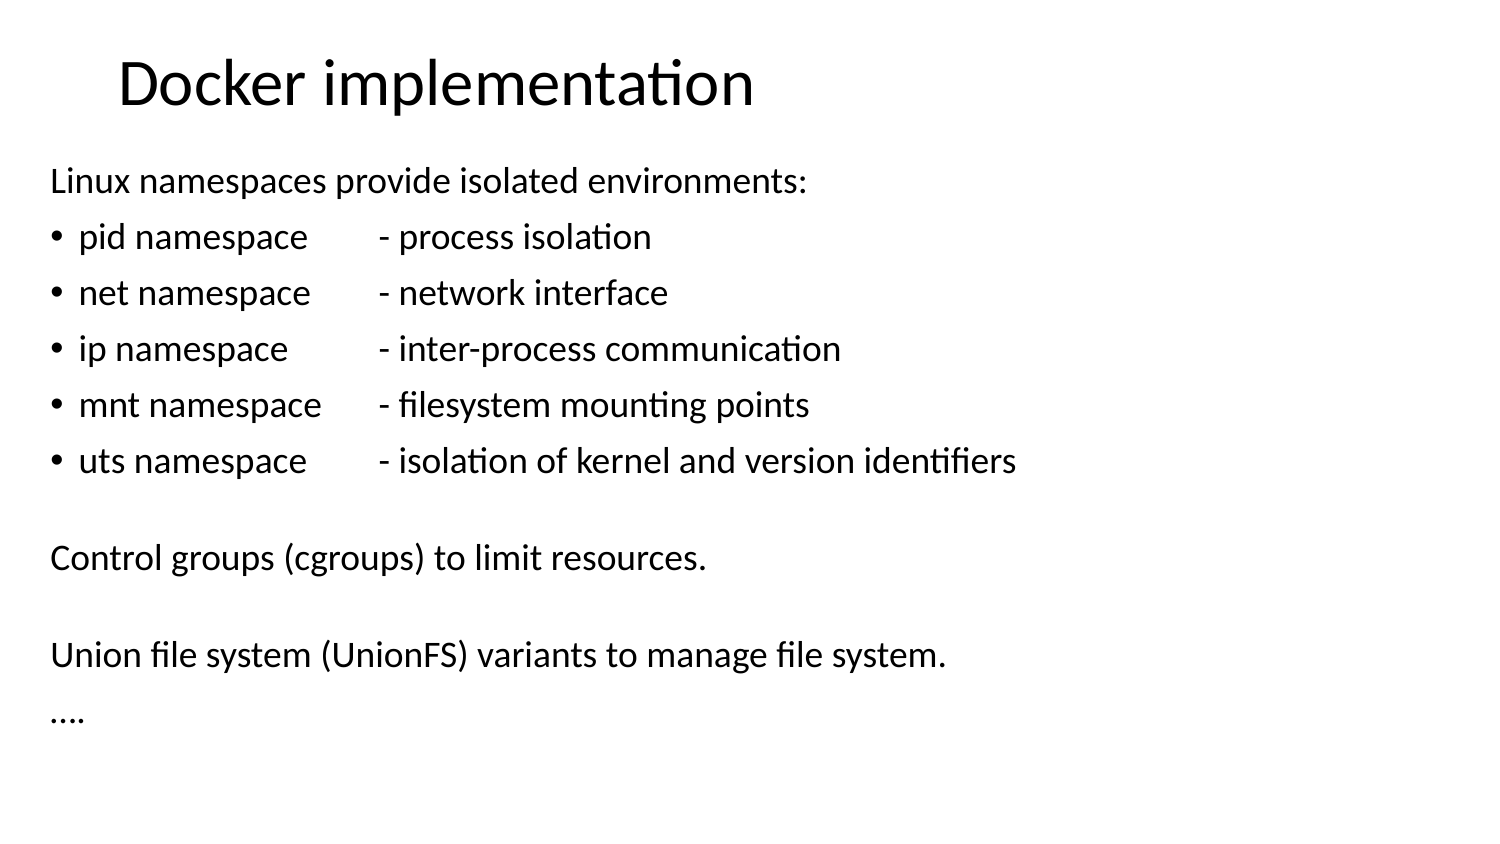

# Docker implementation
Linux namespaces provide isolated environments:
pid namespace	- process isolation
net namespace	- network interface
ip namespace	- inter-process communication
mnt namespace	- filesystem mounting points
uts namespace	- isolation of kernel and version identifiers
Control groups (cgroups) to limit resources.
Union file system (UnionFS) variants to manage file system.
….